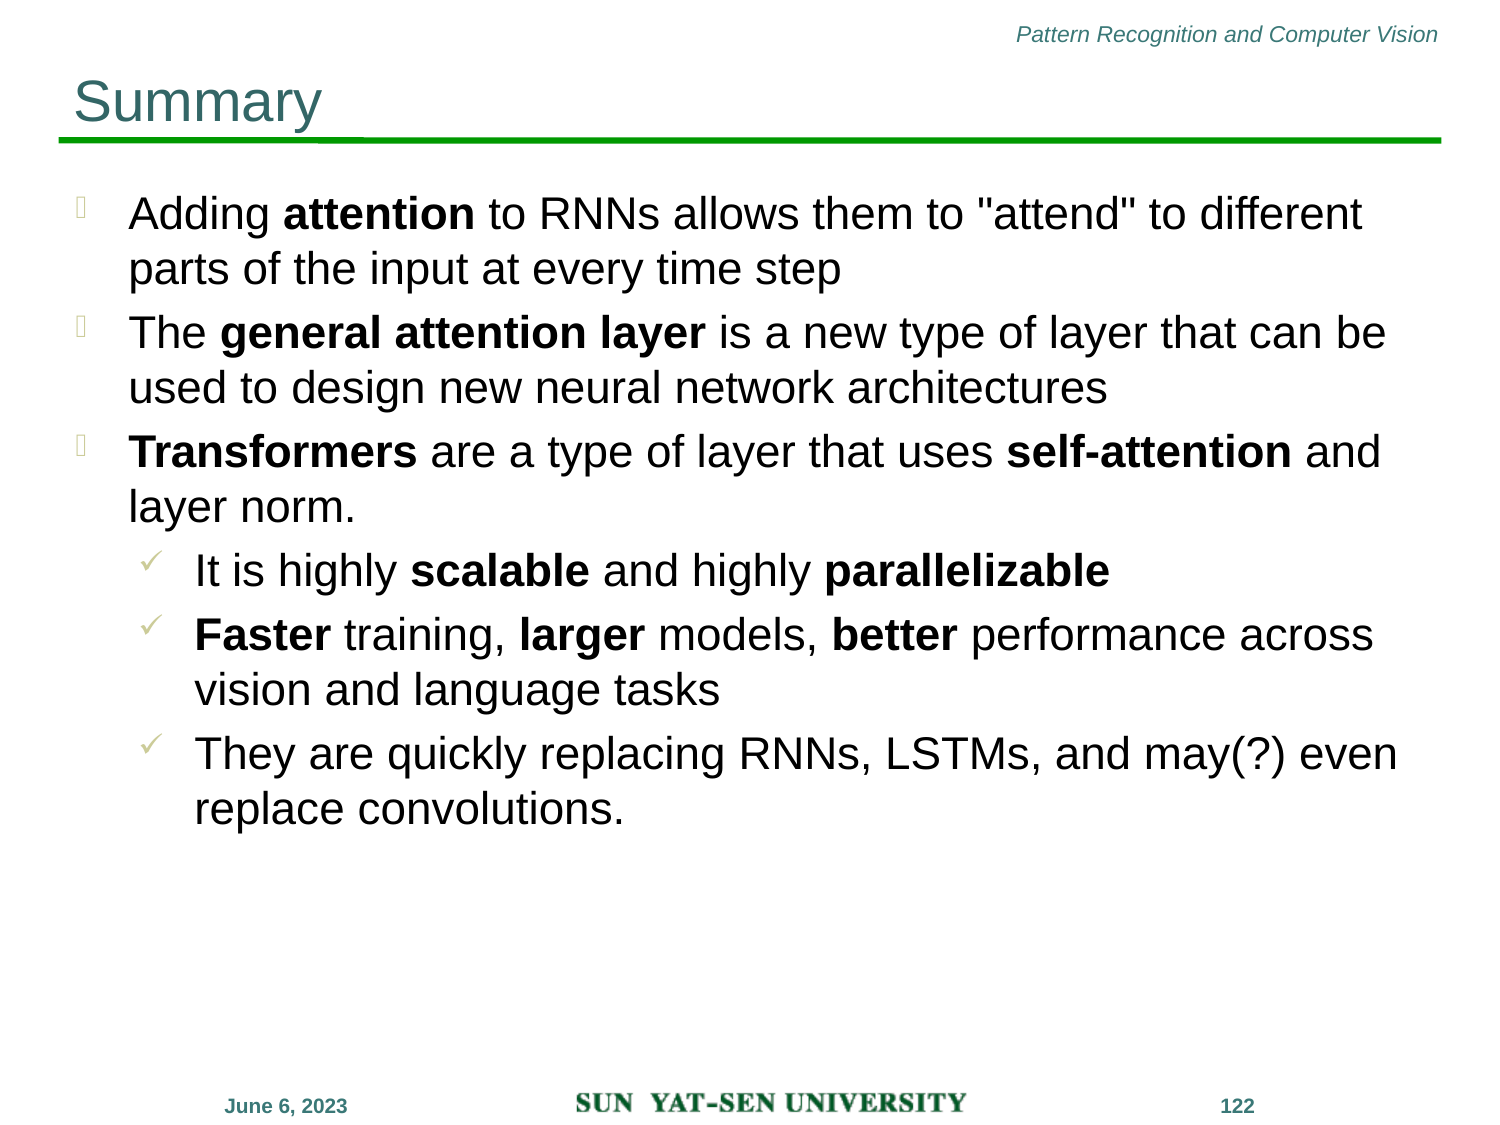

# Summary
Adding attention to RNNs allows them to "attend" to different  parts of the input at every time step
The general attention layer is a new type of layer that can be  used to design new neural network architectures
Transformers are a type of layer that uses self-attention and  layer norm.
It is highly scalable and highly parallelizable
Faster training, larger models, better performance across  vision and language tasks
They are quickly replacing RNNs, LSTMs, and may(?) even  replace convolutions.